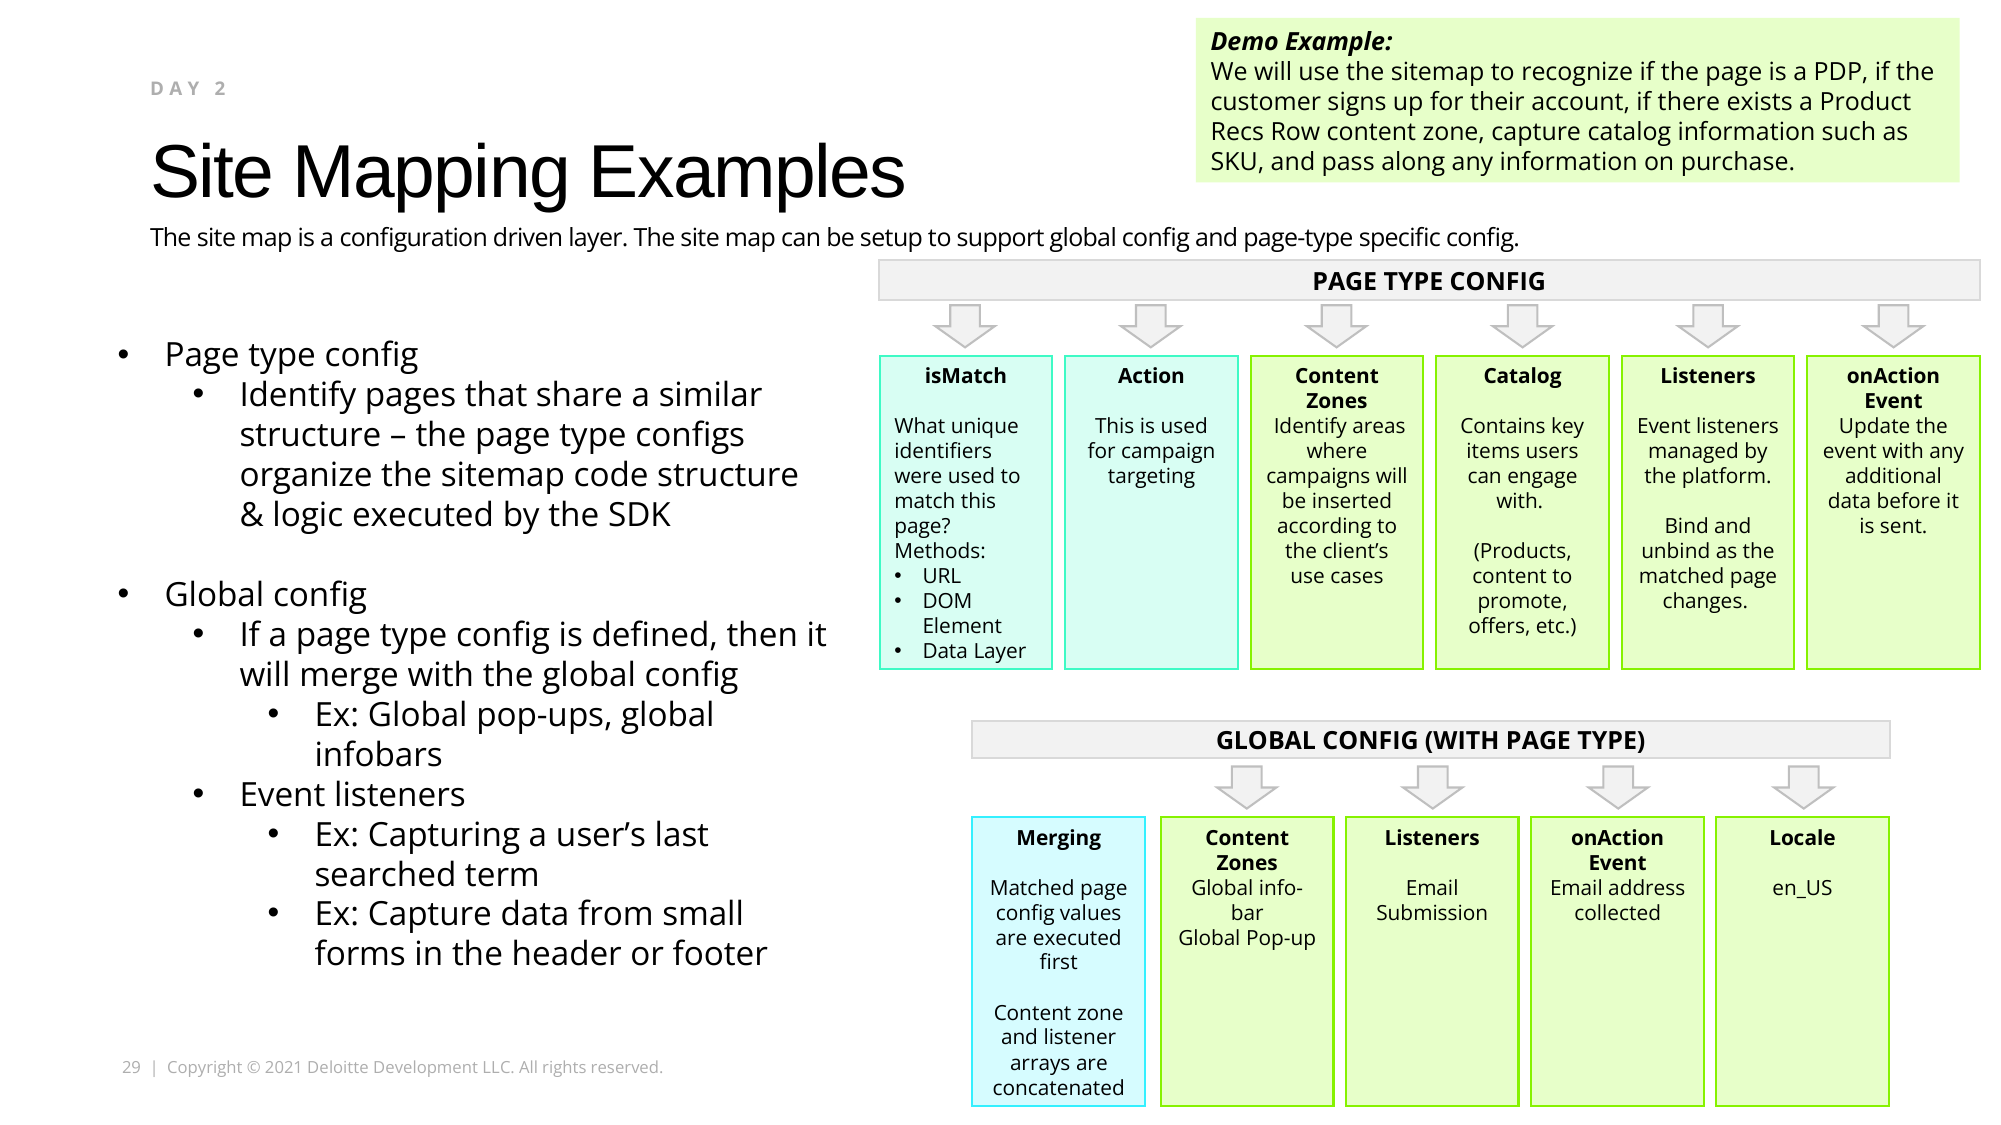

Demo Example:
We will use the sitemap to recognize if the page is a PDP, if the customer signs up for their account, if there exists a Product Recs Row content zone, capture catalog information such as SKU, and pass along any information on purchase.
Day 2
# Site Mapping Examples

The site map is a configuration driven layer. The site map can be setup to support global config and page-type specific config.
PAGE TYPE CONFIG

Page type config
Identify pages that share a similar structure – the page type configs organize the sitemap code structure & logic executed by the SDK

Global config
If a page type config is defined, then it will merge with the global config
Ex: Global pop-ups, global infobars
Event listeners
Ex: Capturing a user’s last searched term
Ex: Capture data from small forms in the header or footer
isMatch

What unique identifiers were used to match this page?
Methods:
URL
DOM Element
Data Layer
Listeners

Event listeners managed by the platform.

Bind and unbind as the matched page changes.
onAction Event
Update the event with any additional data before it is sent.
Catalog

Contains key items users can engage with.

(Products, content to promote, offers, etc.)
Content Zones
 Identify areas where campaigns will be inserted according to the client’s use cases
Action

This is used for campaign targeting
GLOBAL CONFIG (WITH PAGE TYPE)

Merging

Matched page config values are executed first

Content zone and listener arrays are concatenated
onAction Event
Email address collected
Locale

en_US

Listeners

Email Submission
Content Zones
Global info-bar
Global Pop-up